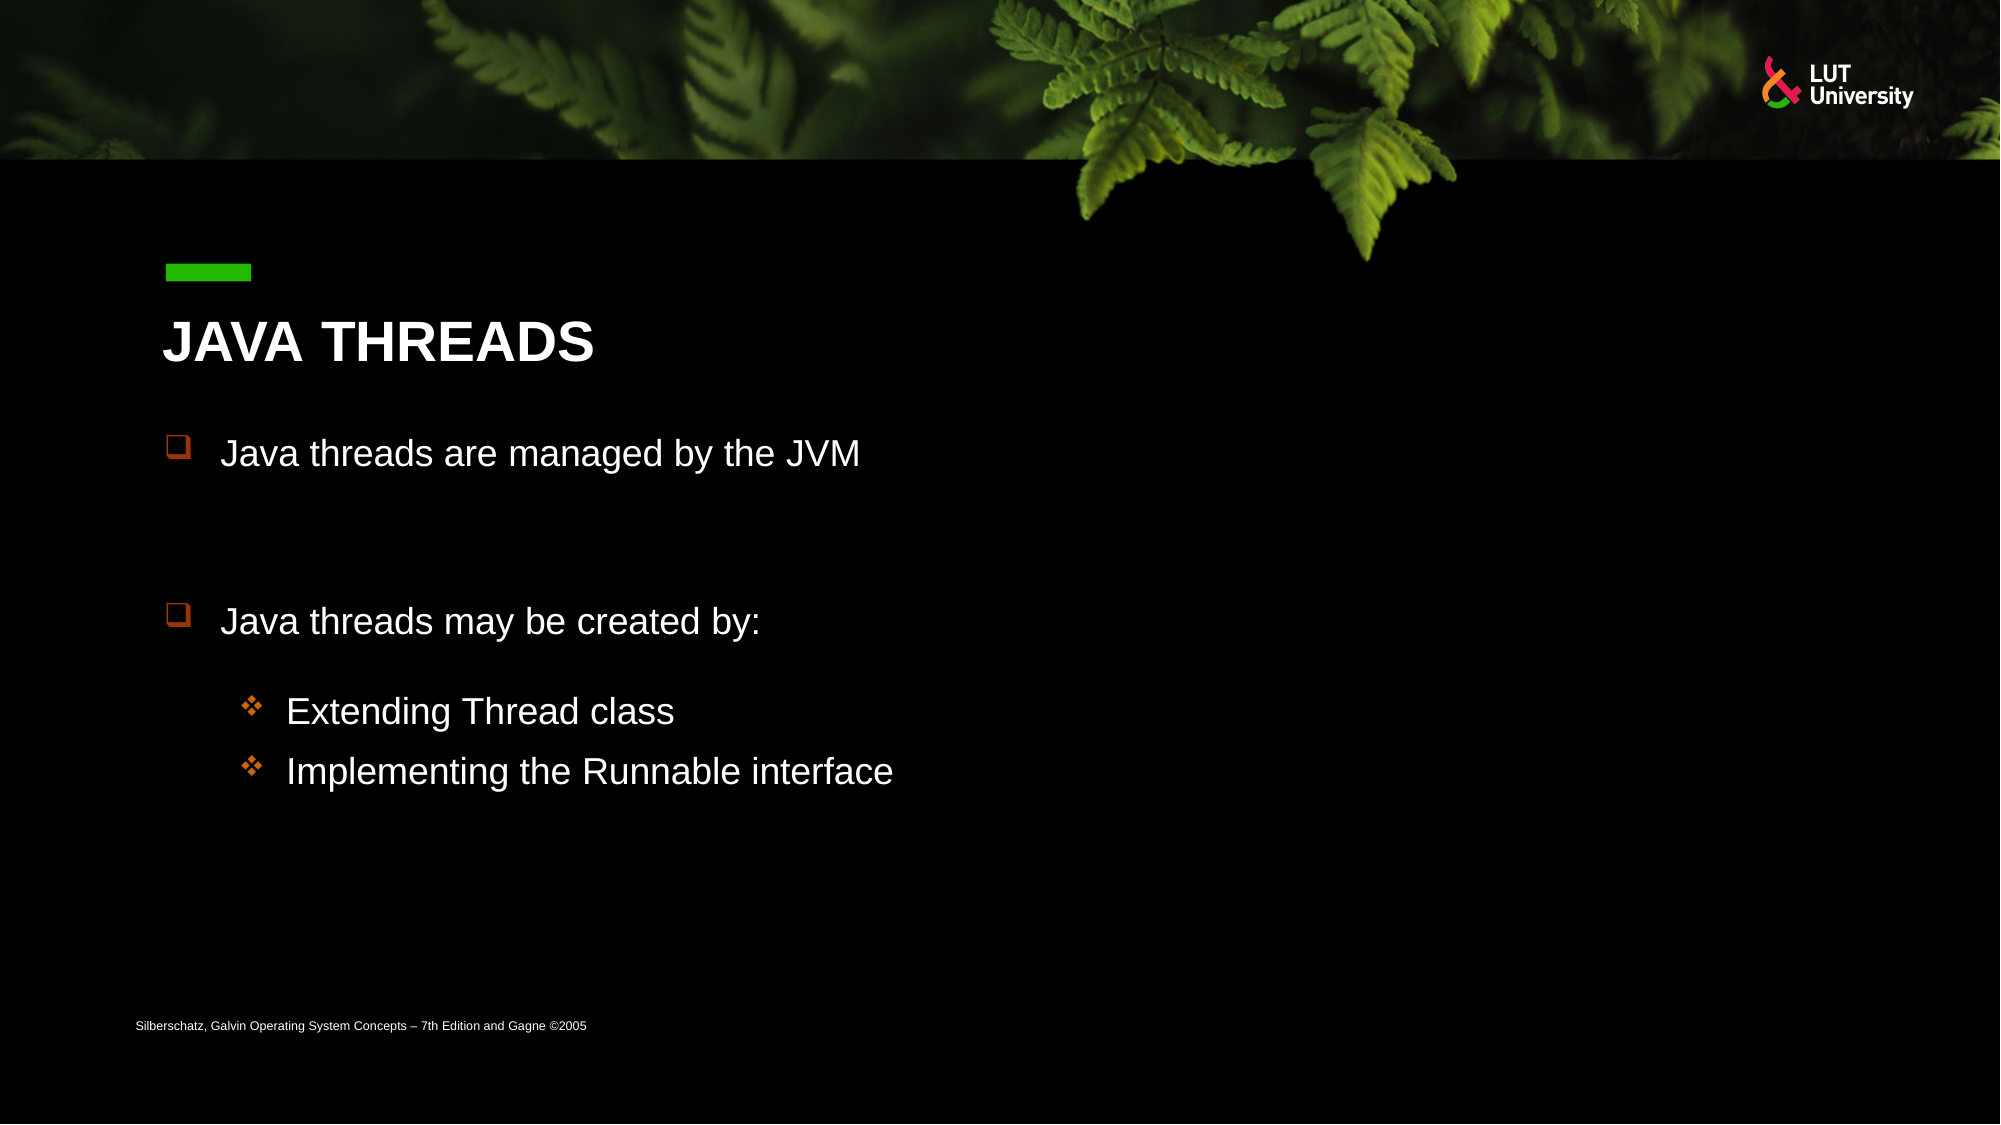

# Java Threads
Java threads are managed by the JVM

Java threads may be created by:
Extending Thread class
Implementing the Runnable interface
Silberschatz, Galvin Operating System Concepts – 7th Edition and Gagne ©2005